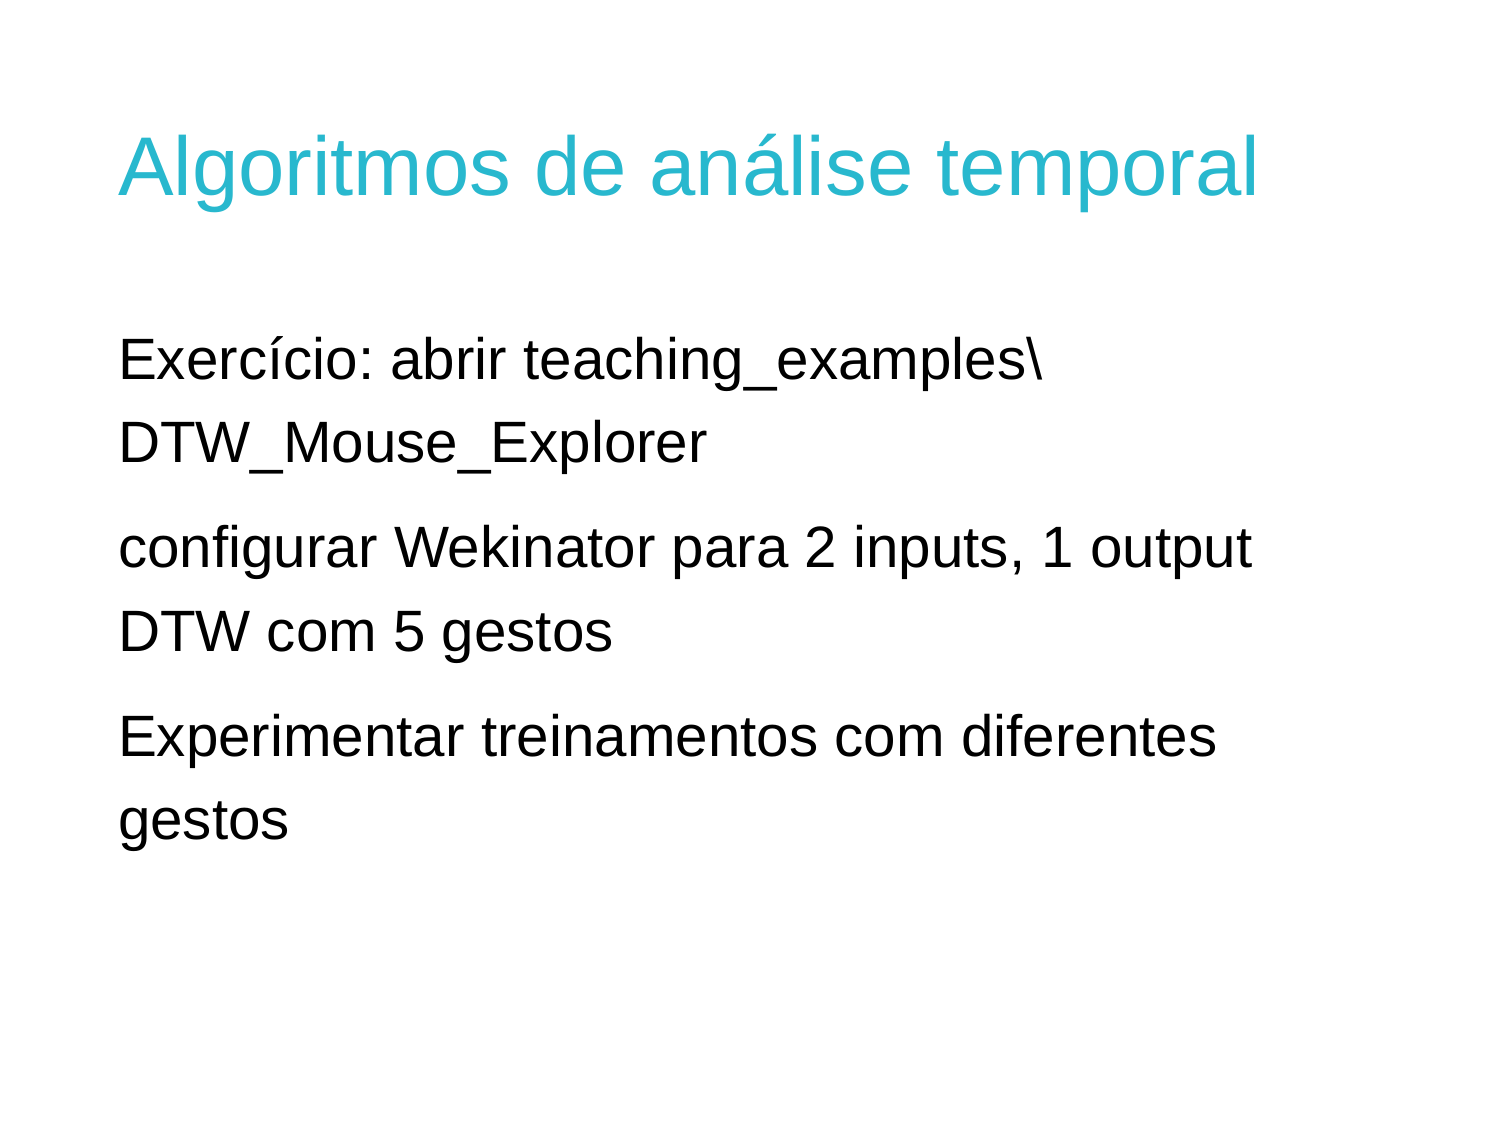

# Algoritmos de análise temporal

Exercício: abrir teaching_examples\DTW_Mouse_Explorer
configurar Wekinator para 2 inputs, 1 output DTW com 5 gestos
Experimentar treinamentos com diferentes gestos